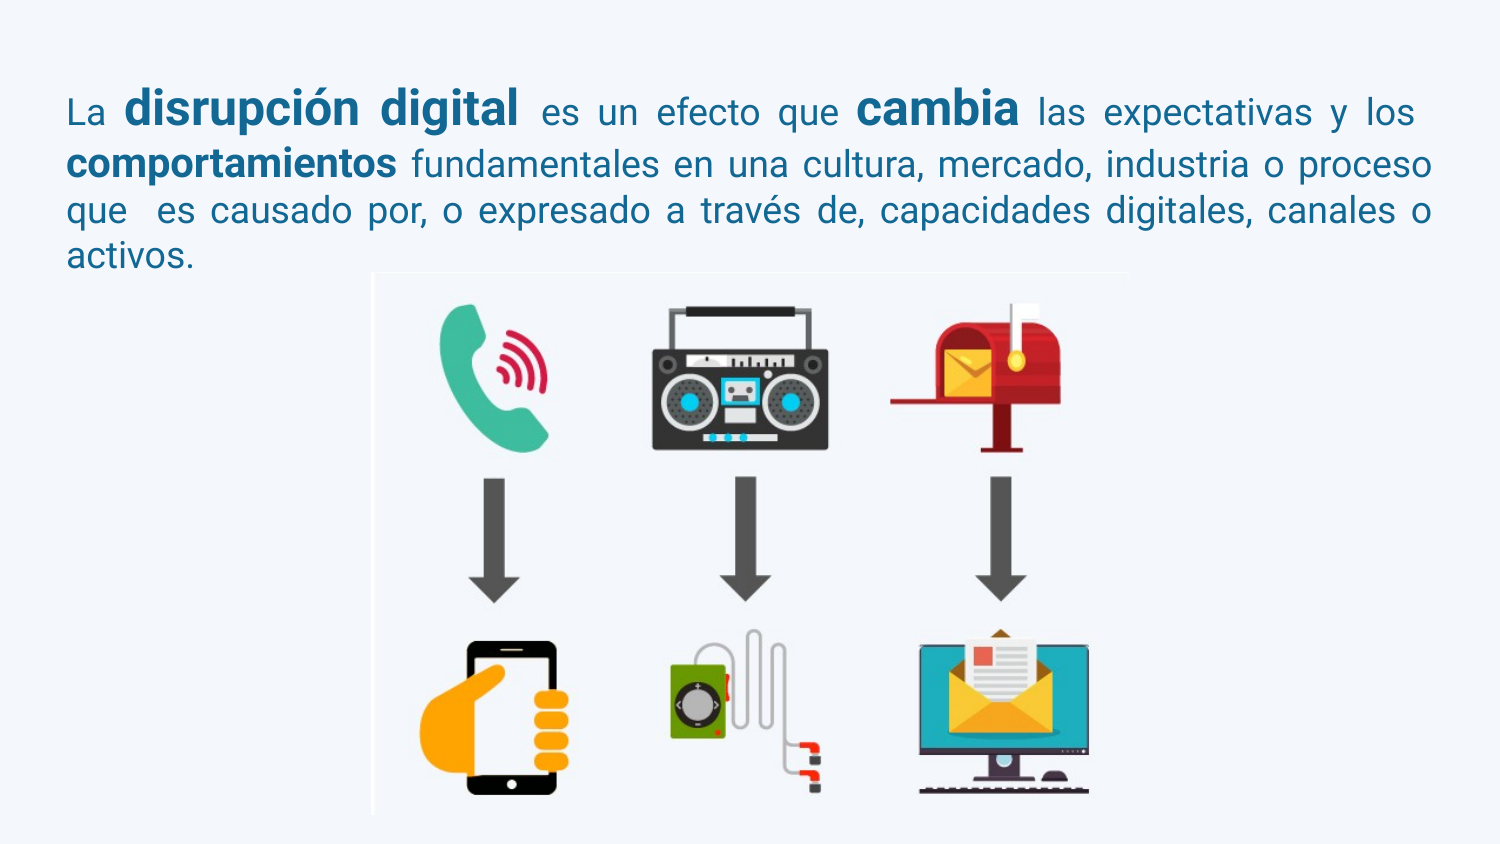

La disrupción digital es un efecto que cambia las expectativas y los  comportamientos fundamentales en una cultura, mercado, industria o proceso que  es causado por, o expresado a través de, capacidades digitales, canales o activos.